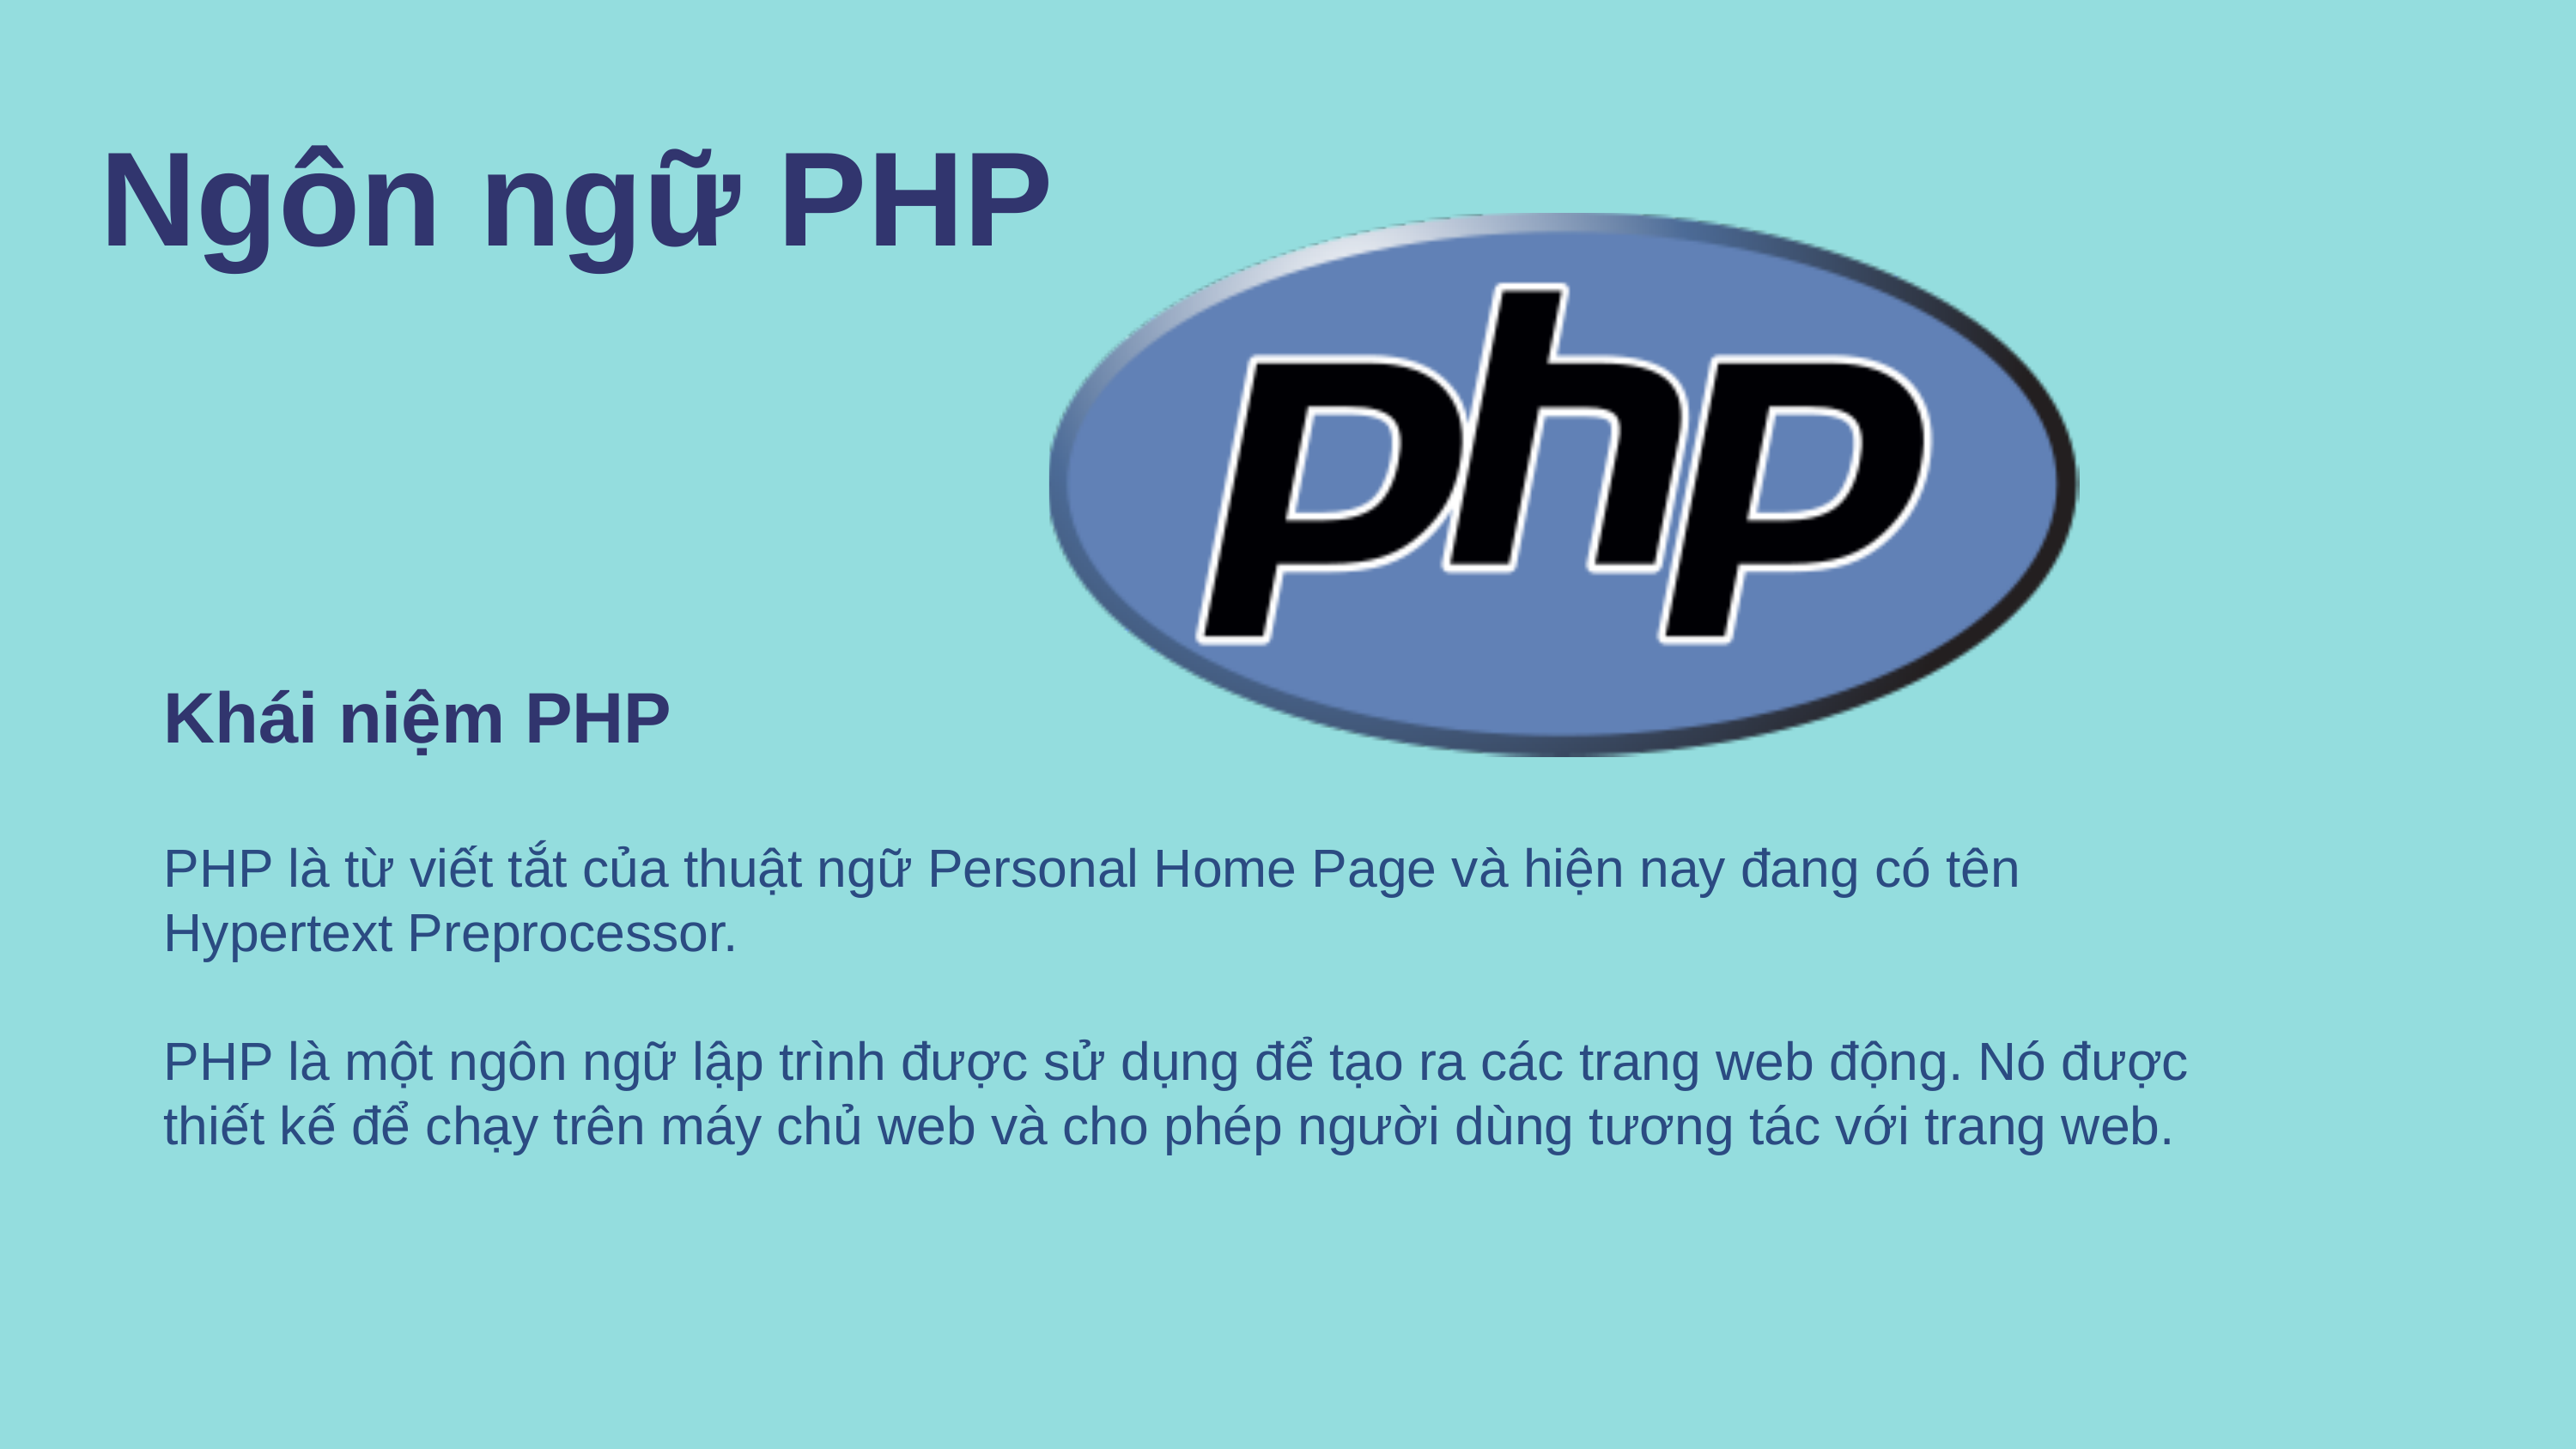

Ngôn ngữ PHP

Khái niệm PHP
PHP là từ viết tắt của thuật ngữ Personal Home Page và hiện nay đang có tên Hypertext Preprocessor.

PHP là một ngôn ngữ lập trình được sử dụng để tạo ra các trang web động. Nó được thiết kế để chạy trên máy chủ web và cho phép người dùng tương tác với trang web.